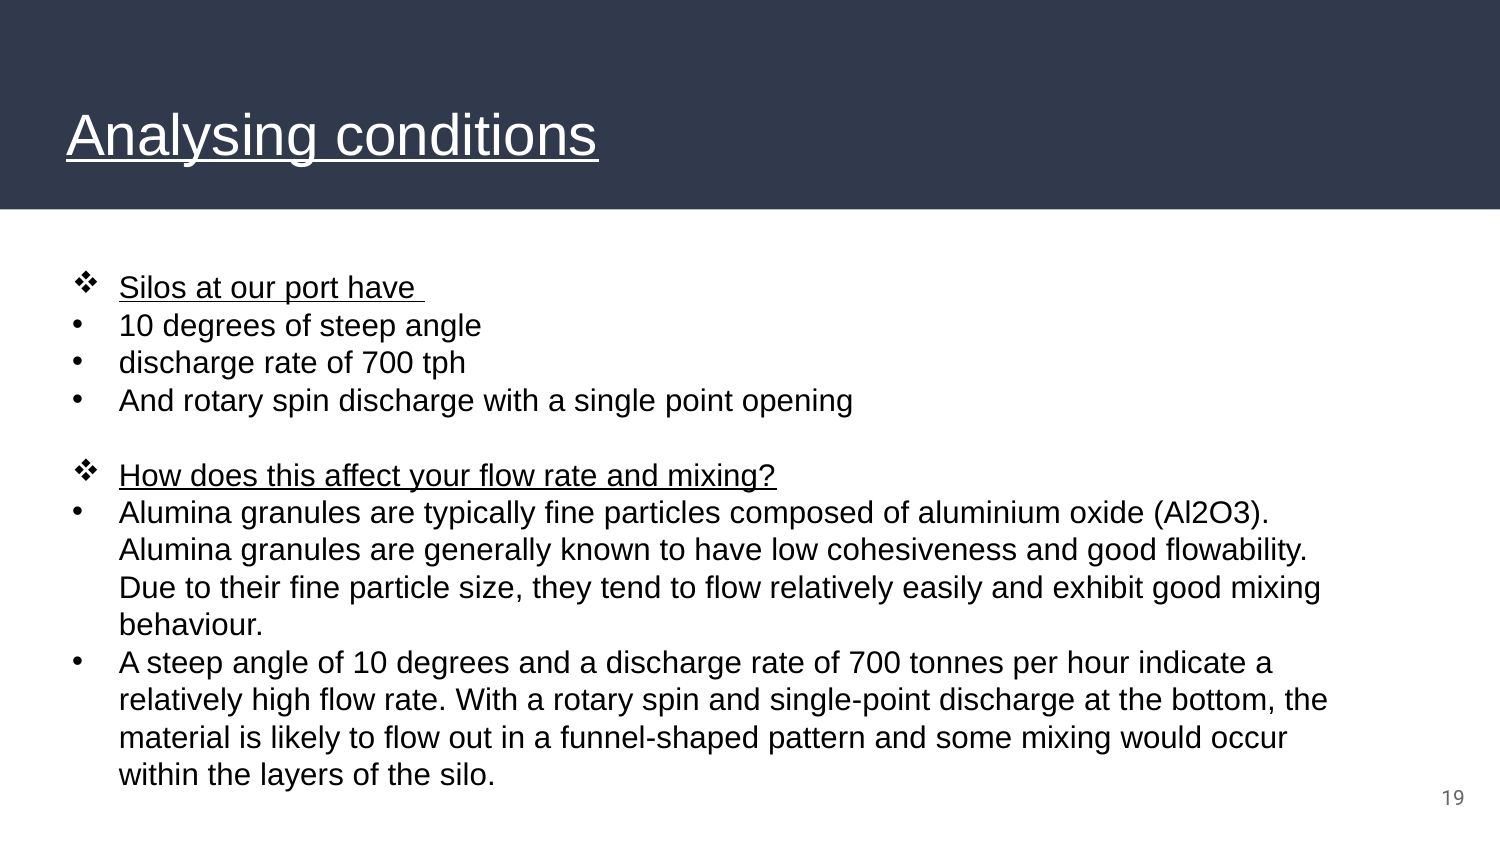

# Analysing conditions
Silos at our port have
10 degrees of steep angle
discharge rate of 700 tph
And rotary spin discharge with a single point opening

How does this affect your flow rate and mixing?
Alumina granules are typically fine particles composed of aluminium oxide (Al2O3). Alumina granules are generally known to have low cohesiveness and good flowability. Due to their fine particle size, they tend to flow relatively easily and exhibit good mixing behaviour.
A steep angle of 10 degrees and a discharge rate of 700 tonnes per hour indicate a relatively high flow rate. With a rotary spin and single-point discharge at the bottom, the material is likely to flow out in a funnel-shaped pattern and some mixing would occur within the layers of the silo.
19